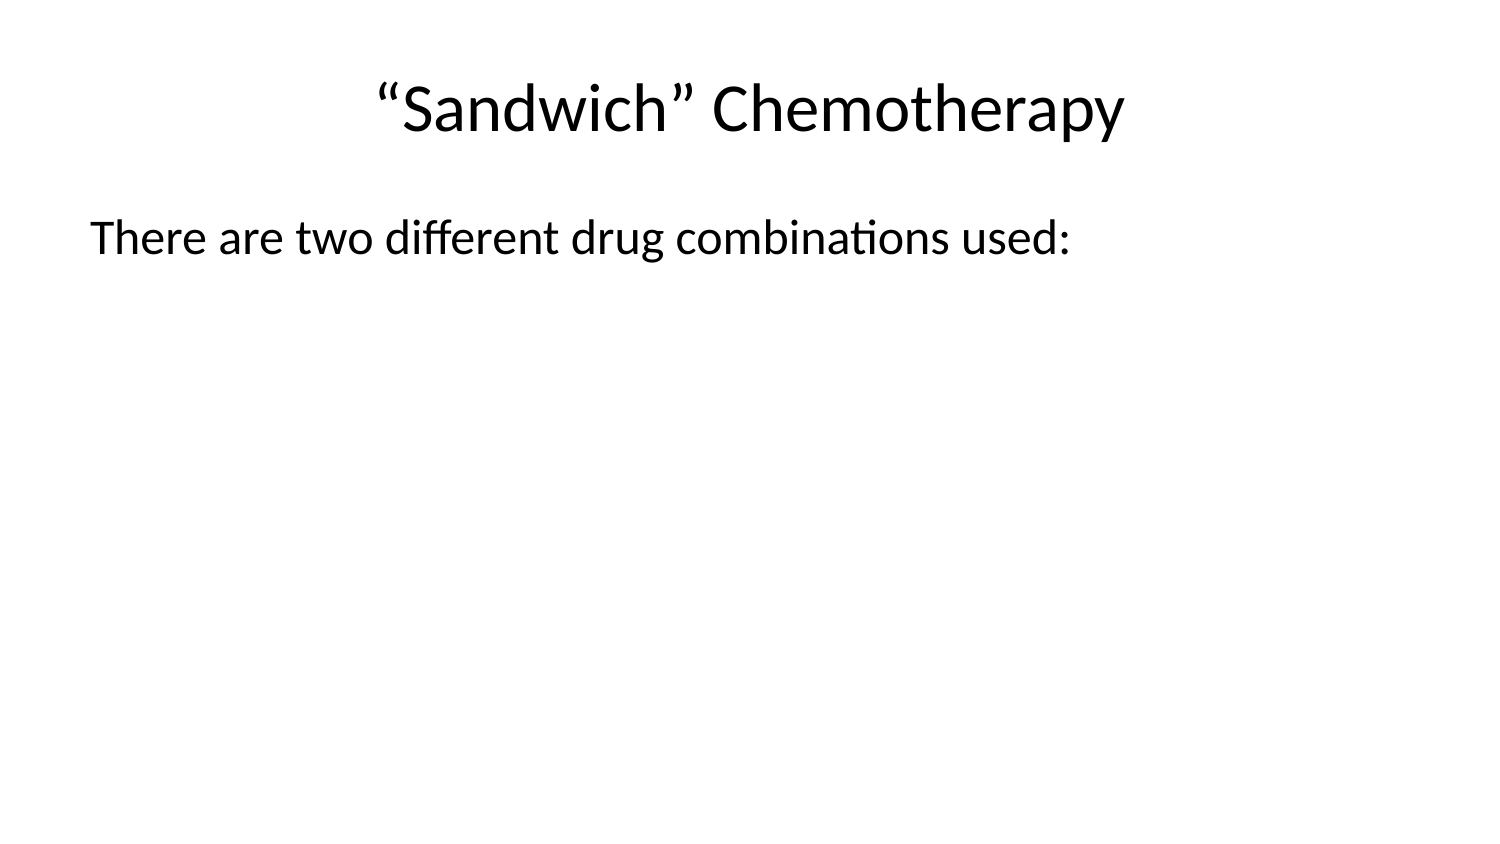

# “Sandwich” Chemotherapy
There are two different drug combinations used: